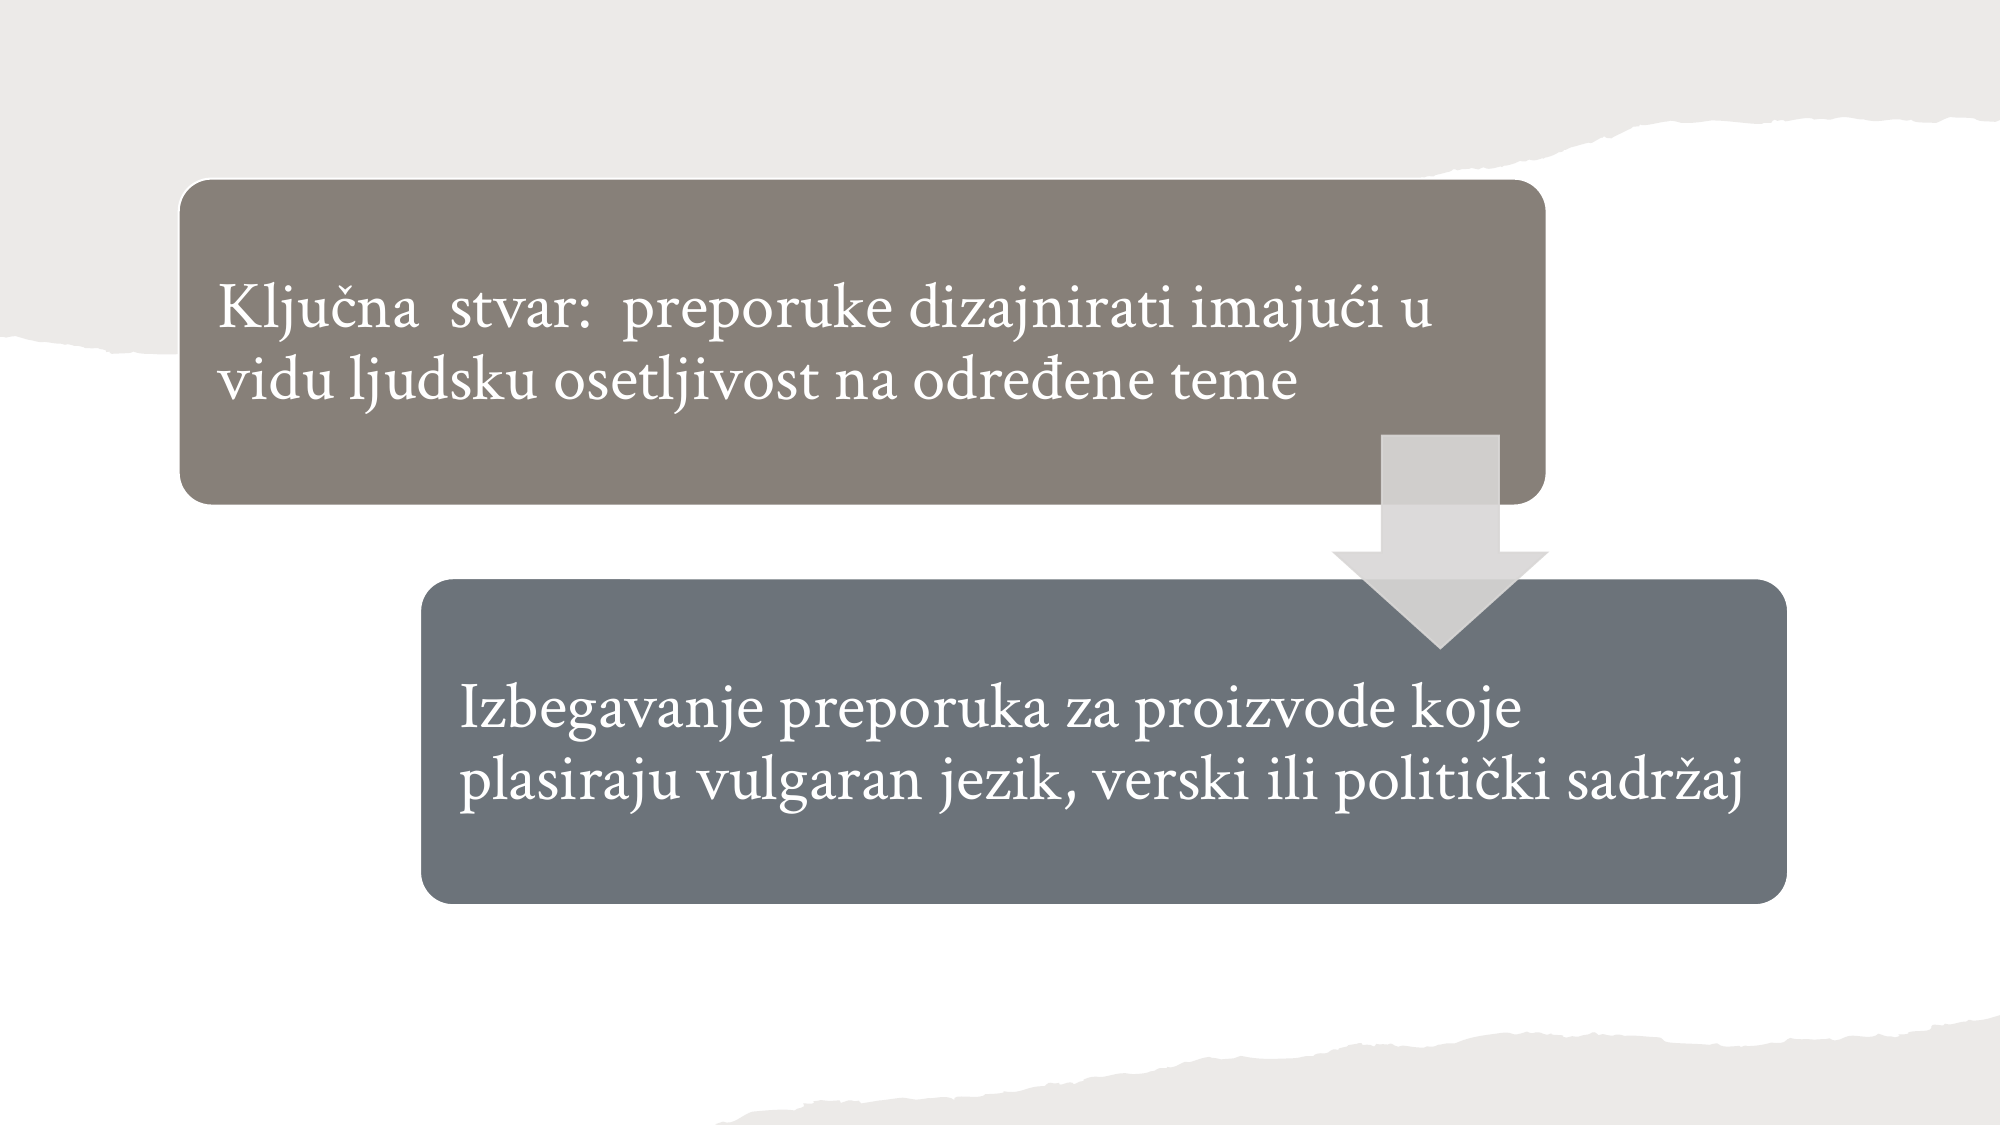

Ključna  stvar:  preporuke dizajnirati imajući u vidu ljudsku osetljivost na određene teme
Izbegavanje preporuka za proizvode koje plasiraju vulgaran jezik, verski ili politički sadržaj